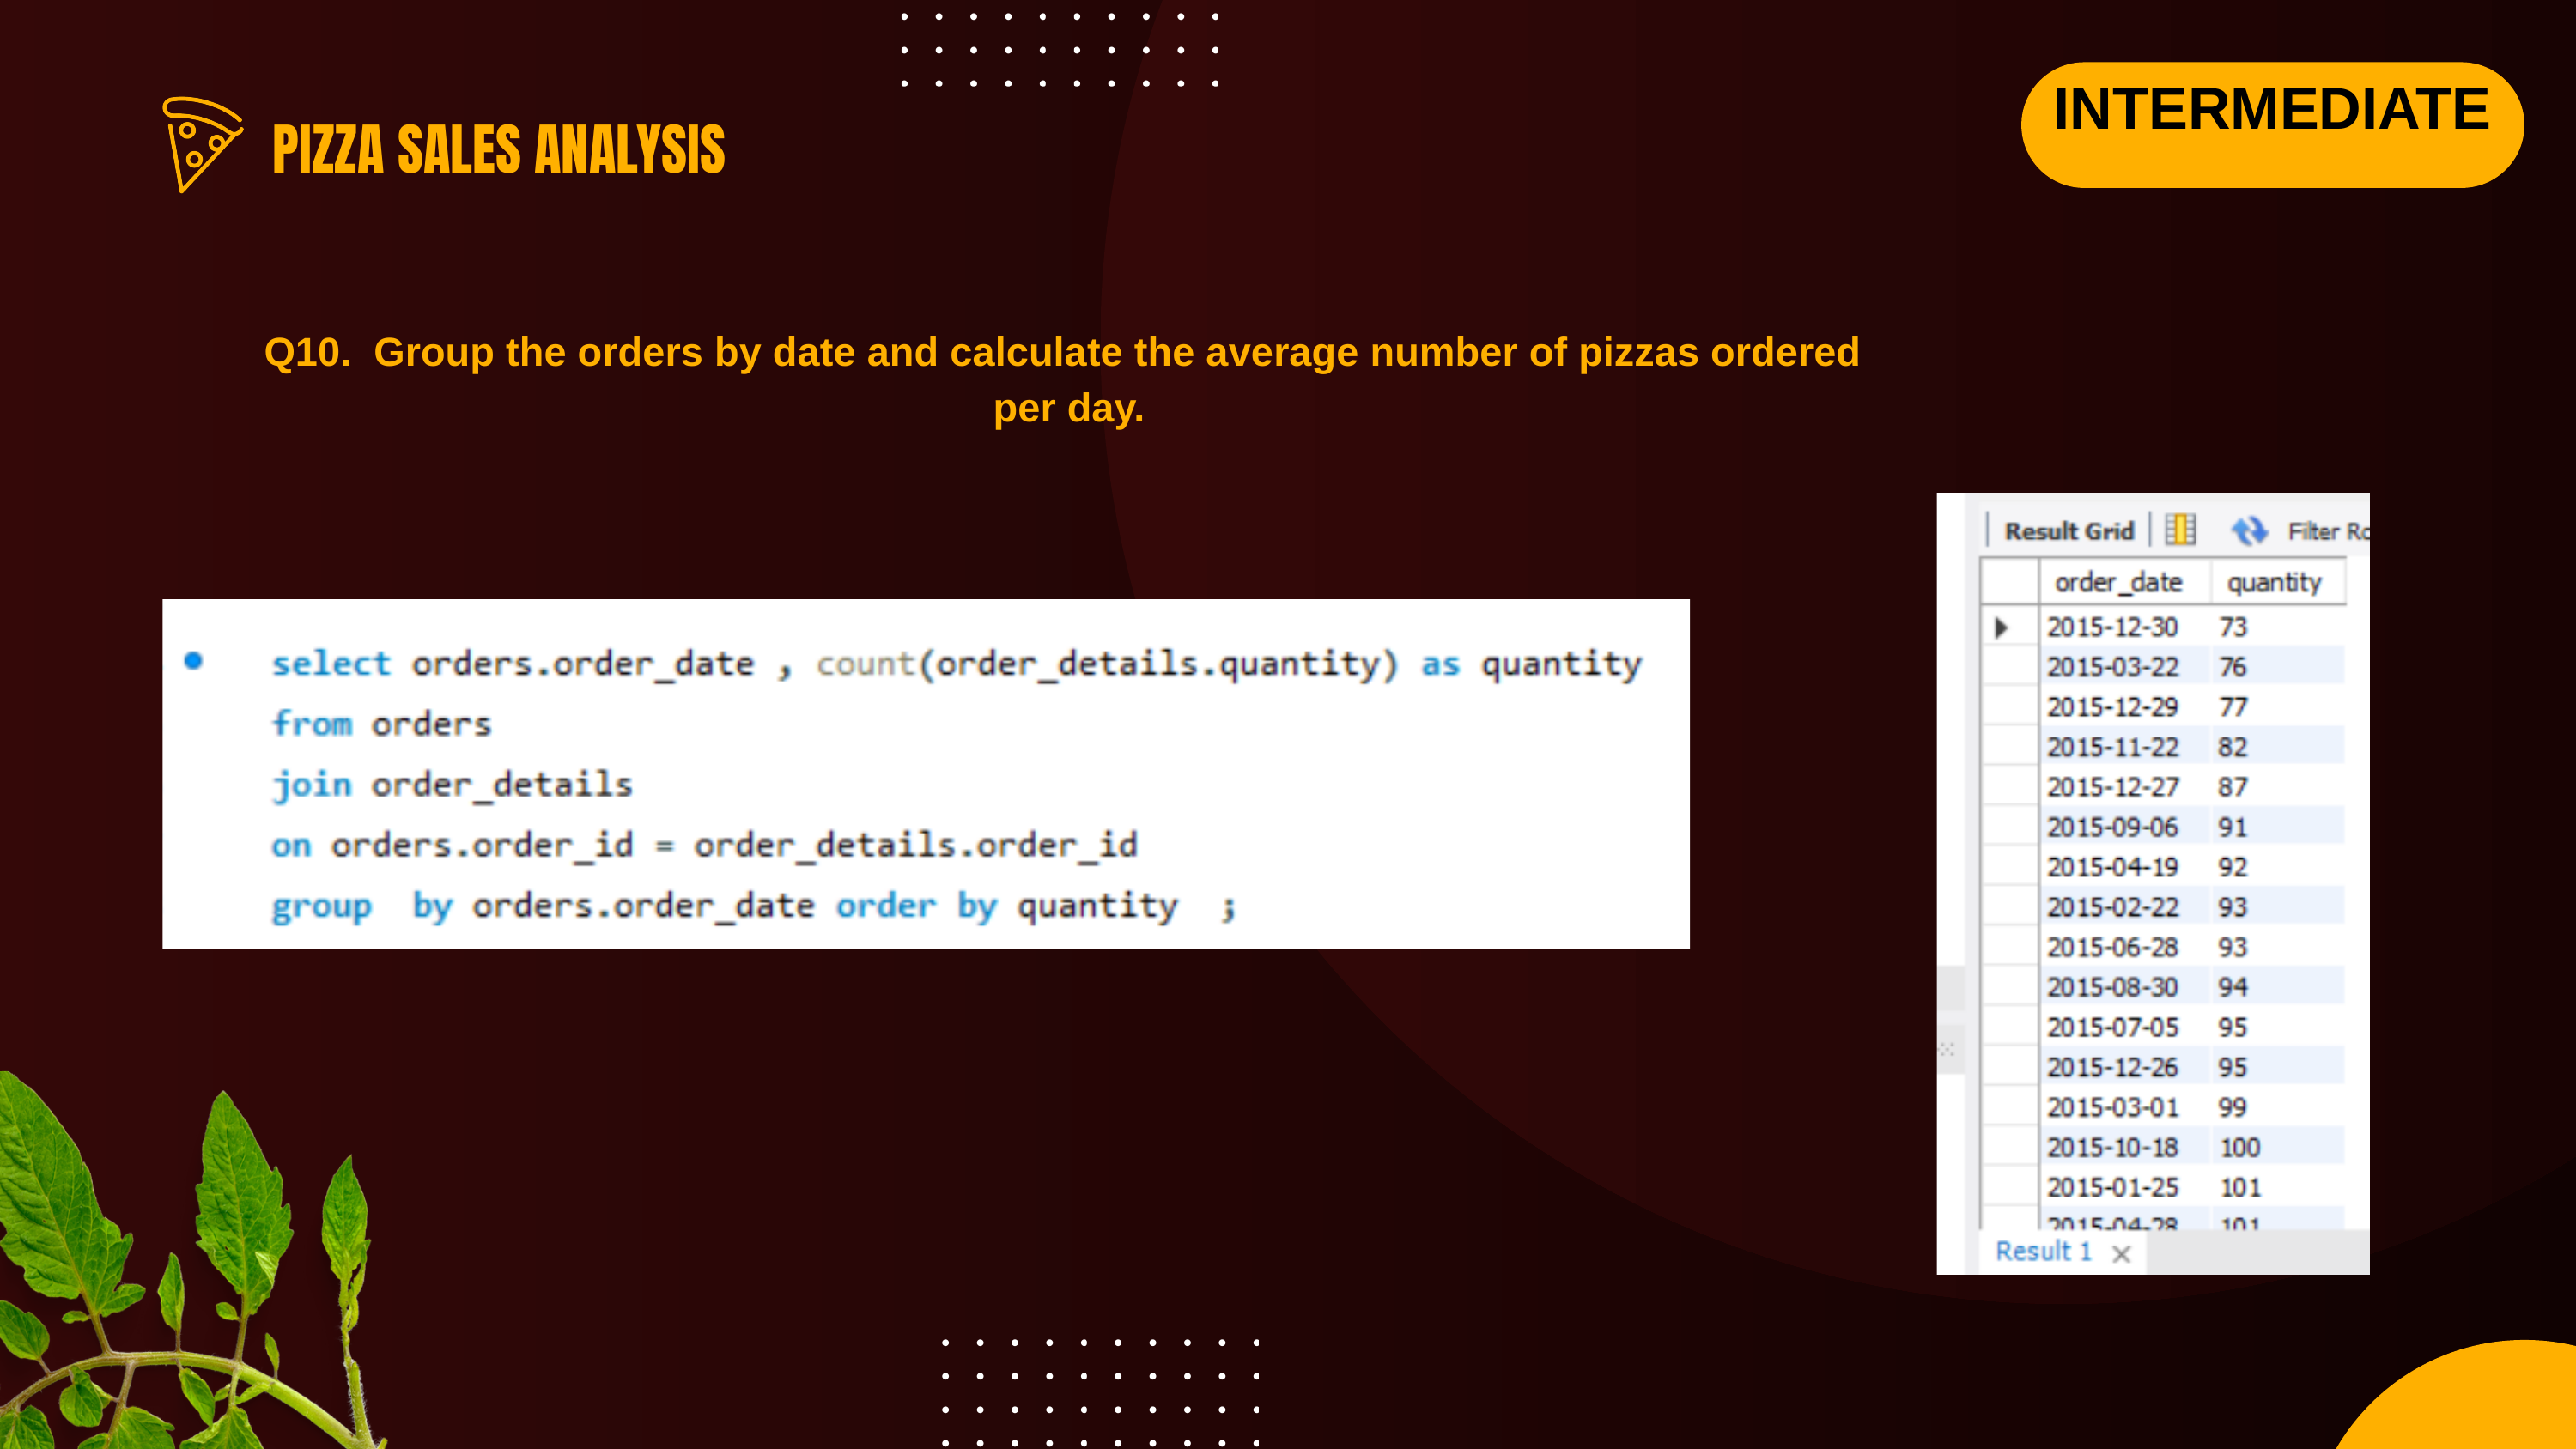

INTERMEDIATE

PIZZA SALES ANALYSIS

Q10.  Group the orders by date and calculate the average number of pizzas ordered
 per day.